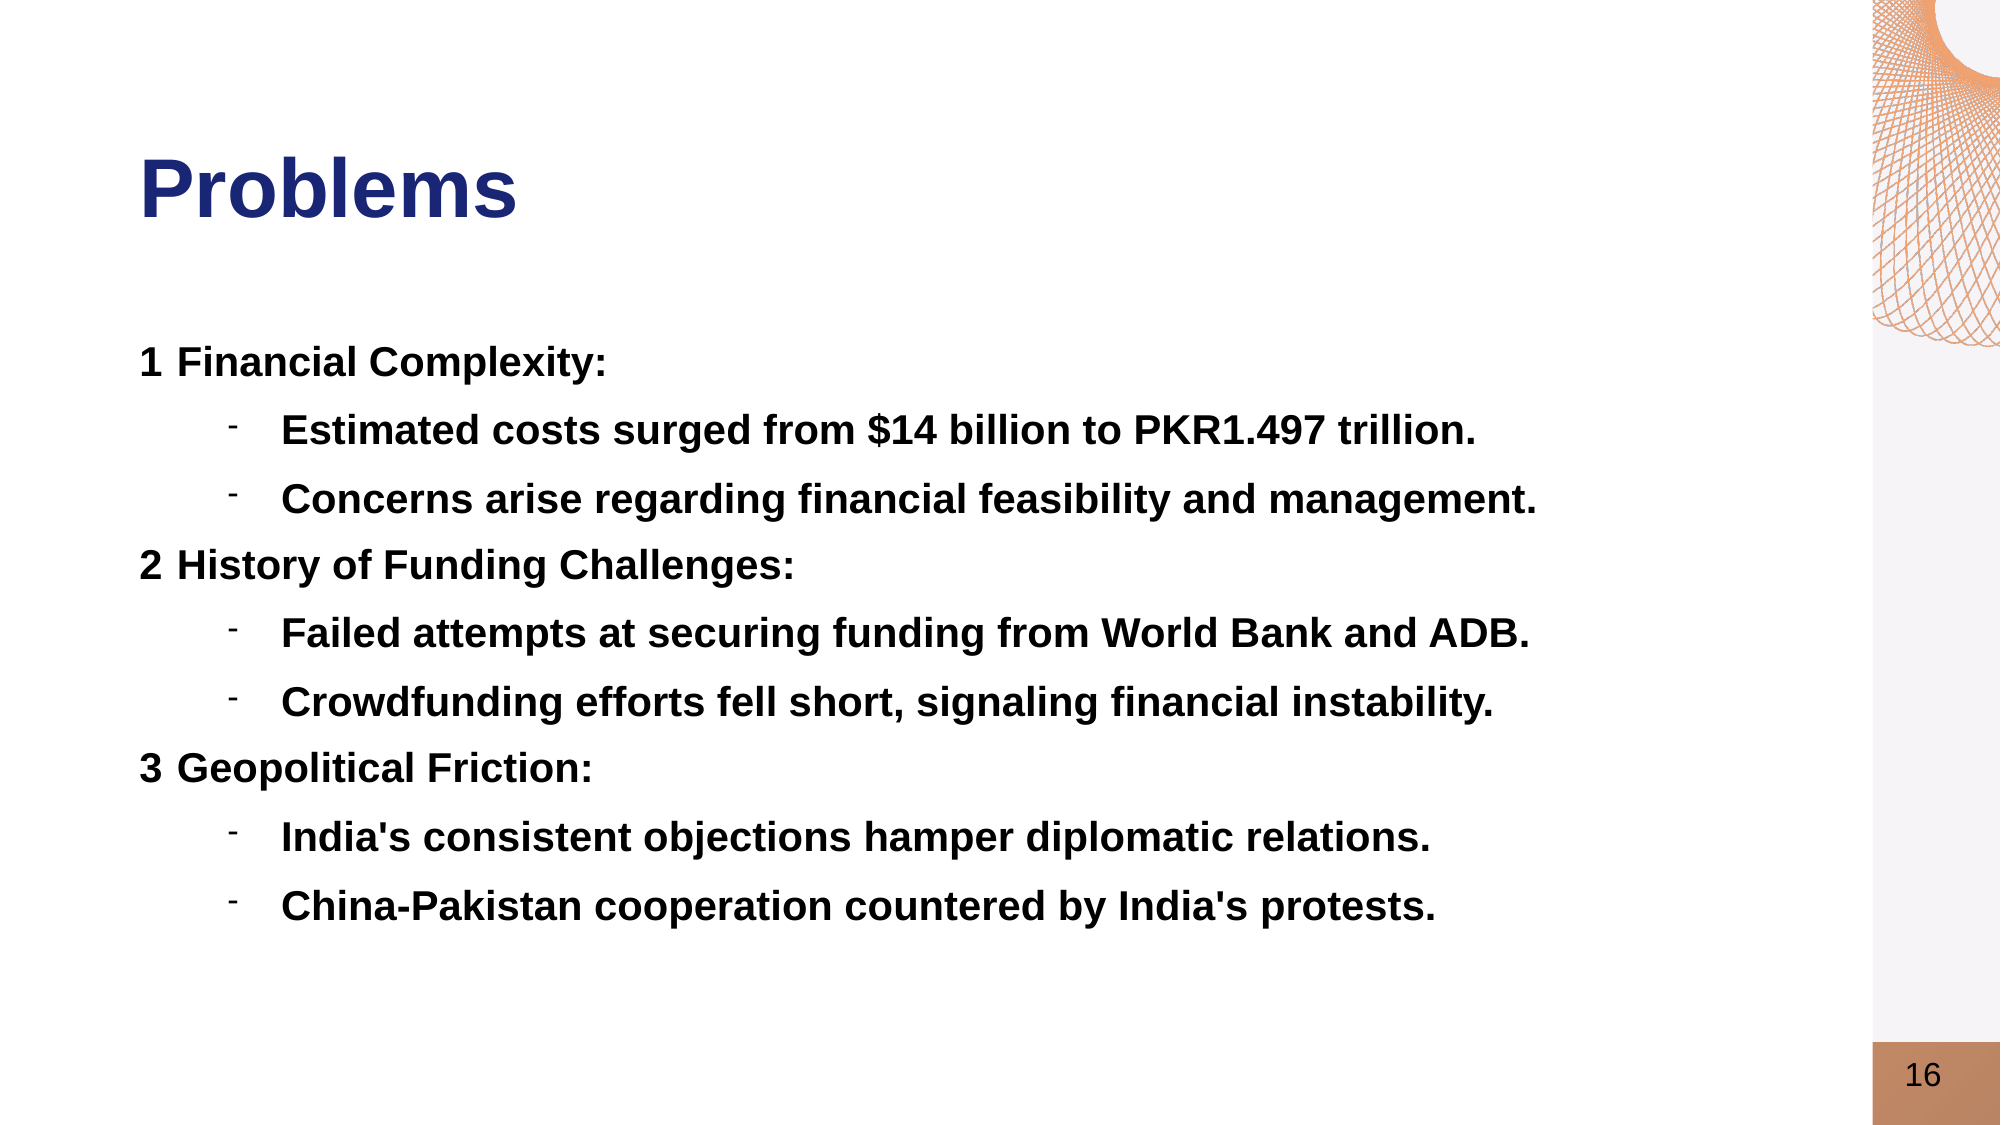

# Problems
Financial Complexity:
Estimated costs surged from $14 billion to PKR1.497 trillion.
Concerns arise regarding financial feasibility and management.
History of Funding Challenges:
Failed attempts at securing funding from World Bank and ADB.
Crowdfunding efforts fell short, signaling financial instability.
Geopolitical Friction:
India's consistent objections hamper diplomatic relations.
China-Pakistan cooperation countered by India's protests.

16